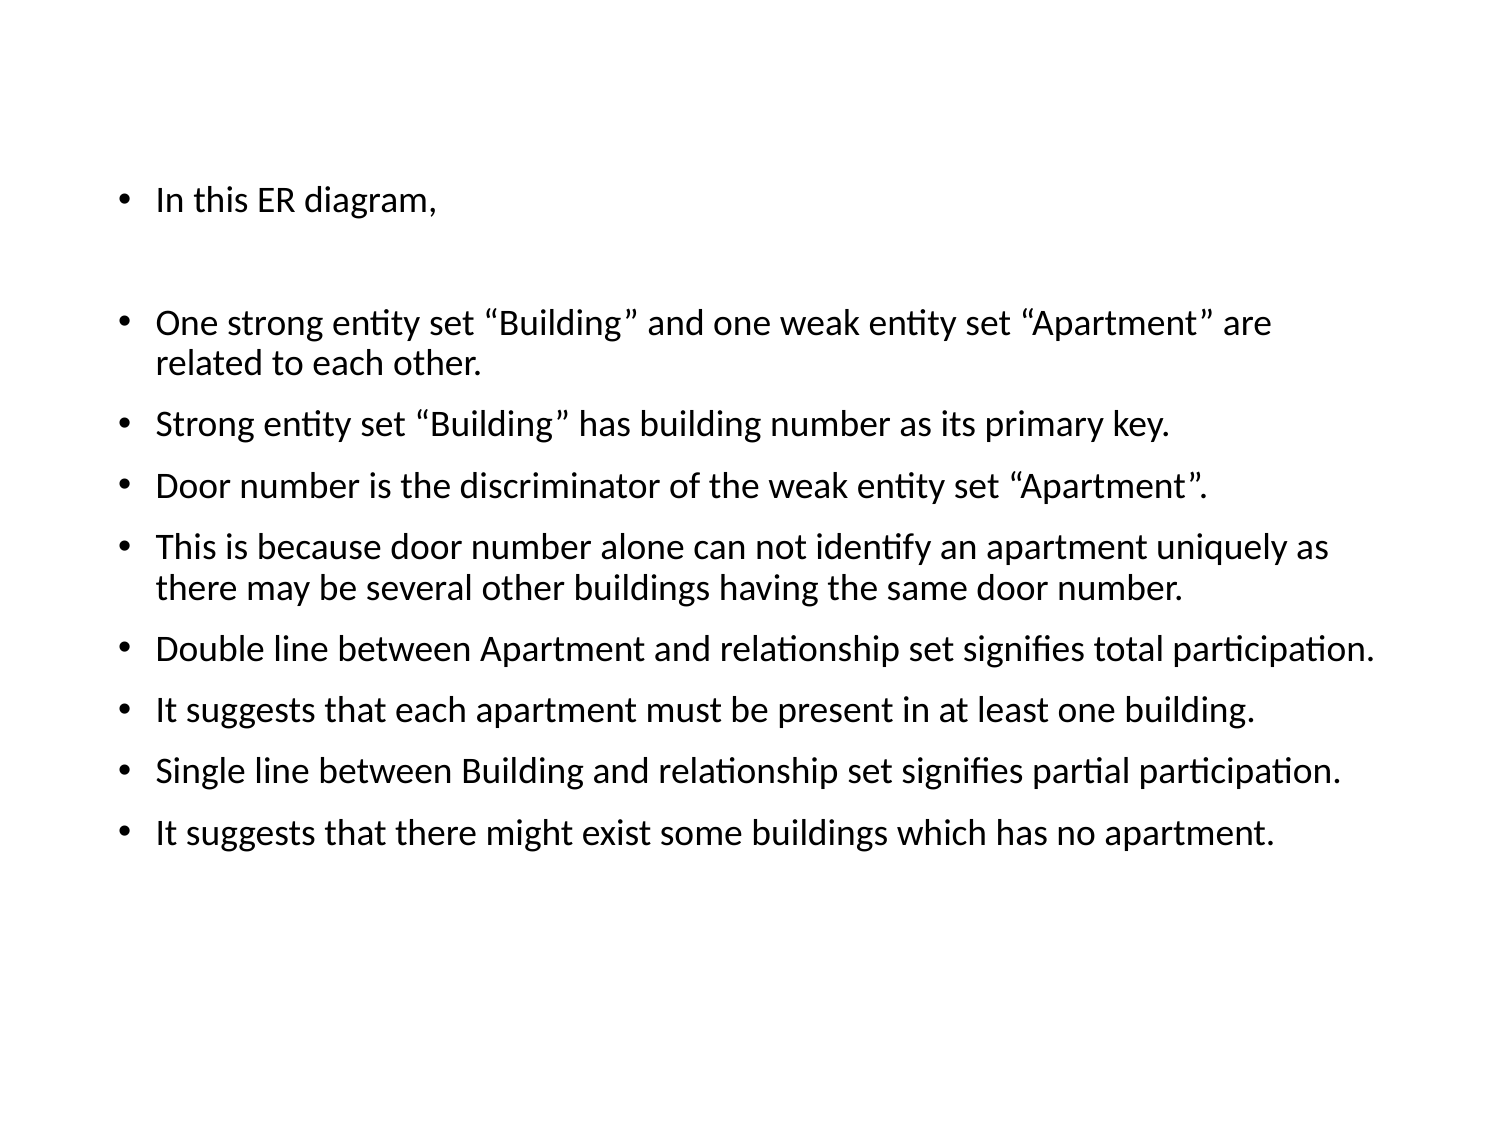

In this ER diagram,

One strong entity set “Building” and one weak entity set “Apartment” are related to each other.
Strong entity set “Building” has building number as its primary key.
Door number is the discriminator of the weak entity set “Apartment”.
This is because door number alone can not identify an apartment uniquely as there may be several other buildings having the same door number.
Double line between Apartment and relationship set signifies total participation.
It suggests that each apartment must be present in at least one building.
Single line between Building and relationship set signifies partial participation.
It suggests that there might exist some buildings which has no apartment.